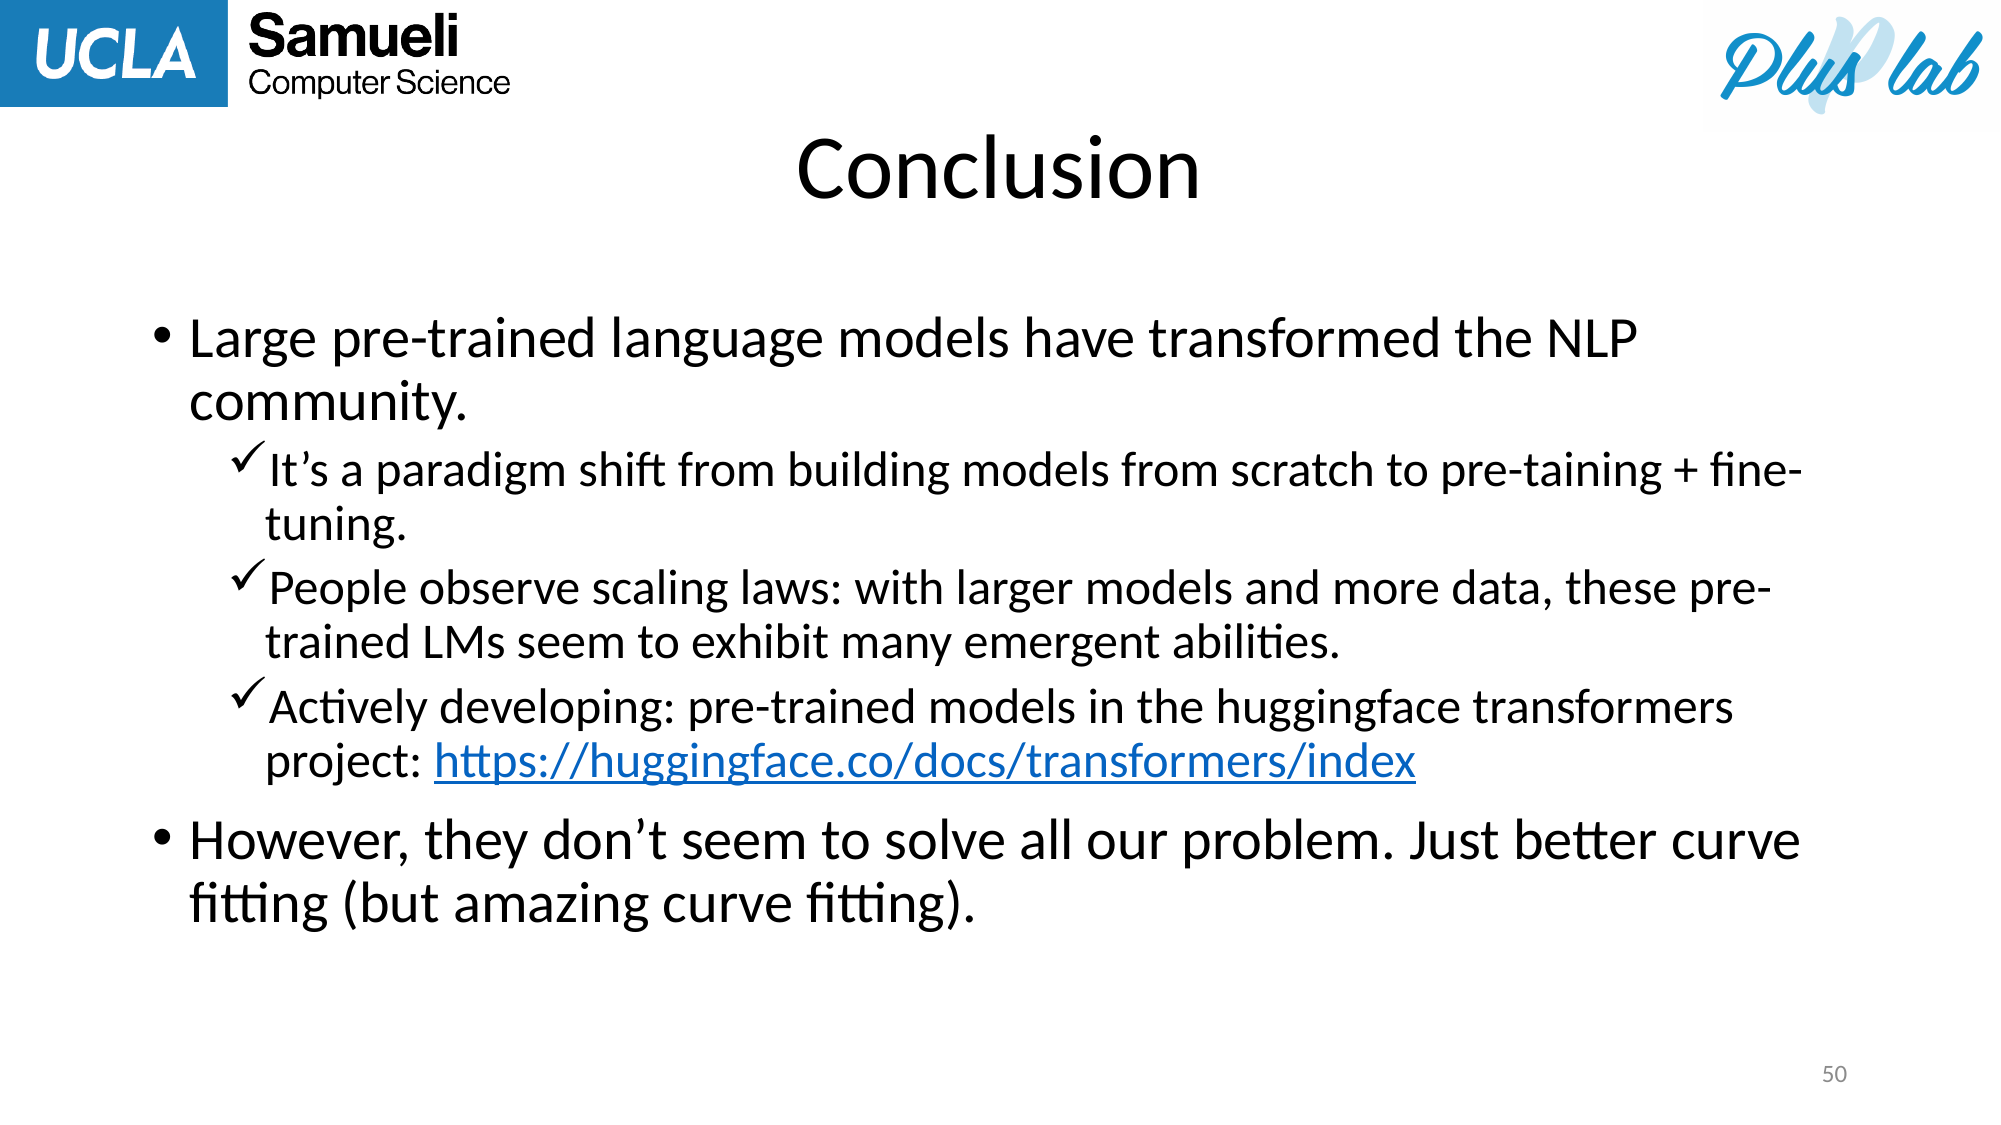

# Conclusion
Large pre-trained language models have transformed the NLP community.
It’s a paradigm shift from building models from scratch to pre-taining + fine-tuning.
People observe scaling laws: with larger models and more data, these pre-trained LMs seem to exhibit many emergent abilities.
Actively developing: pre-trained models in the huggingface transformers project: https://huggingface.co/docs/transformers/index
However, they don’t seem to solve all our problem. Just better curve fitting (but amazing curve fitting).
50